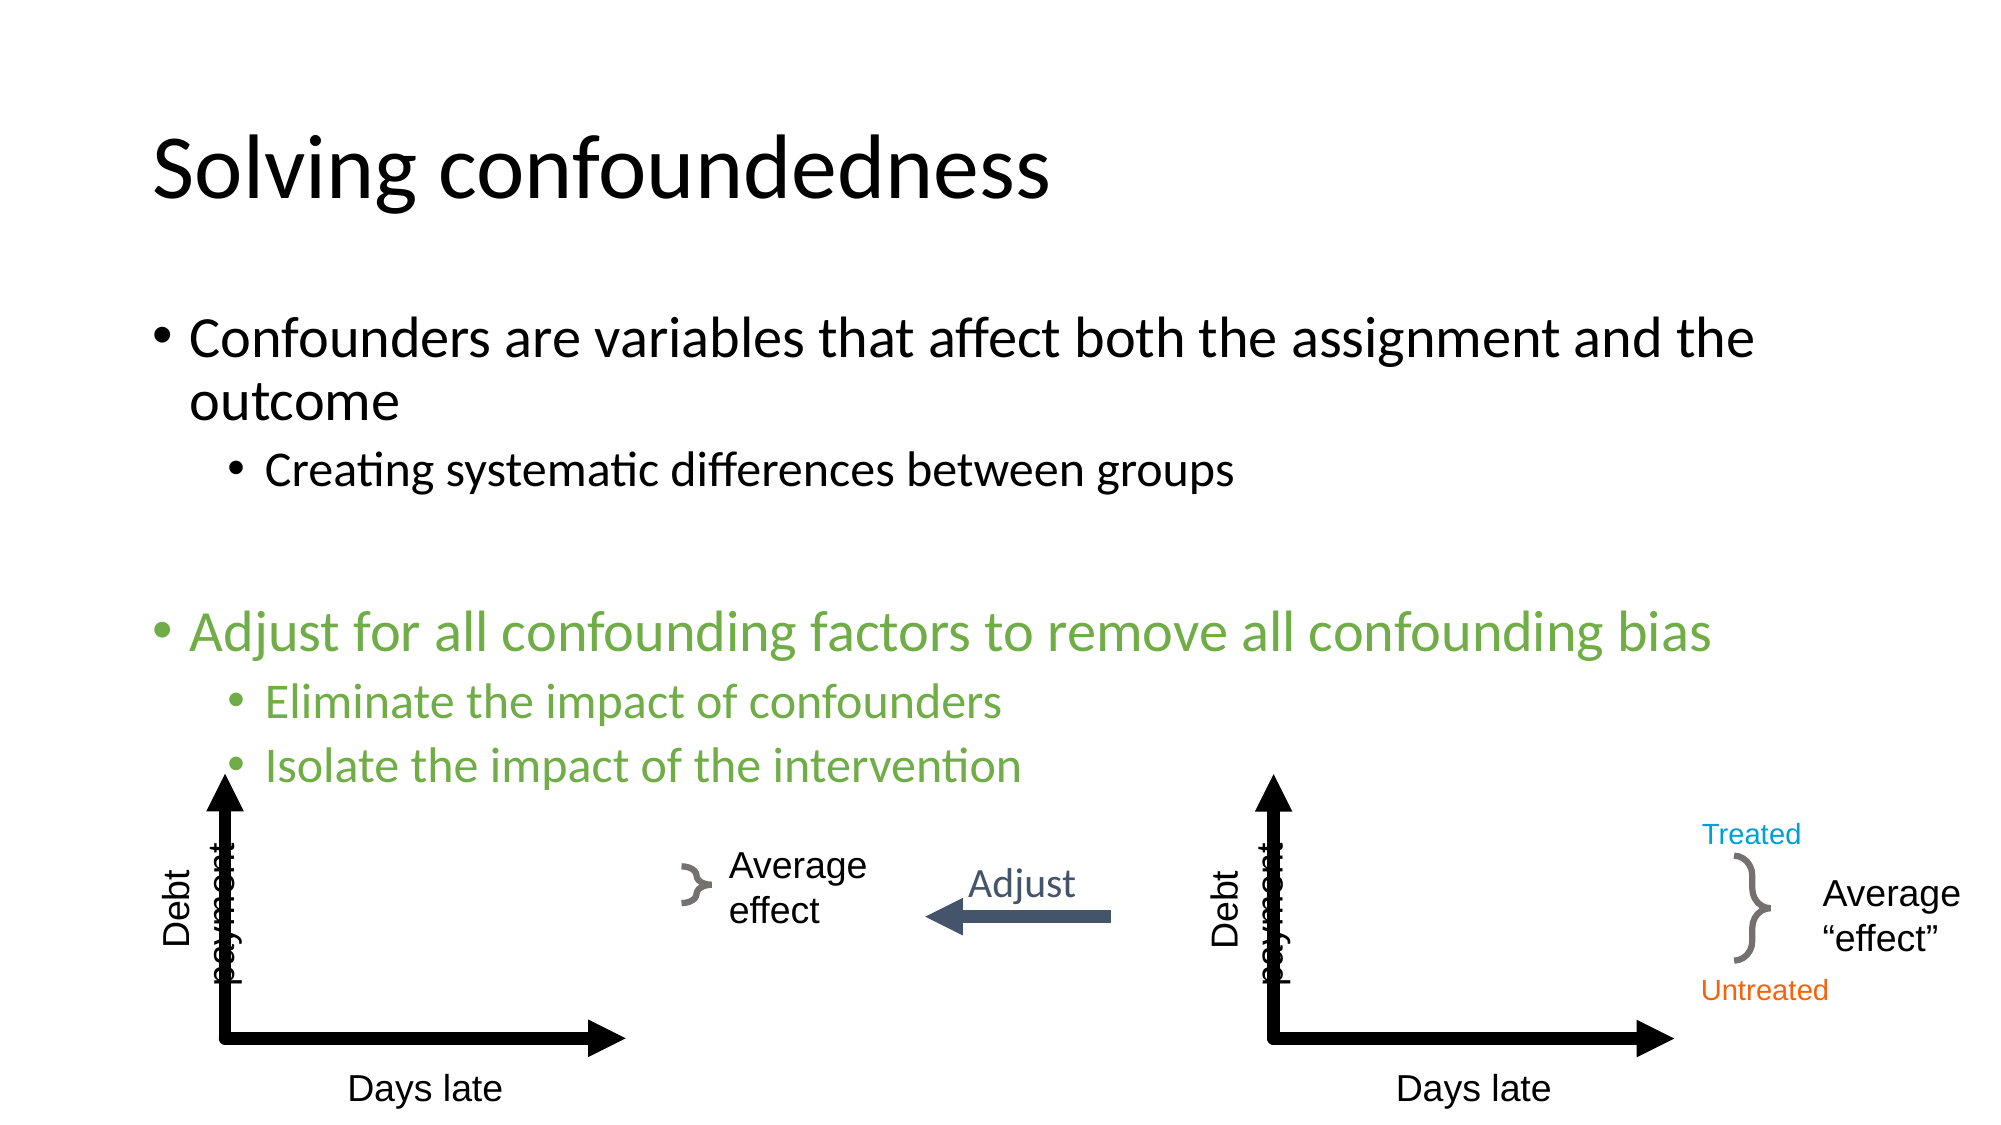

# Solving confoundedness
Confounders are variables that affect both the assignment and the outcome
Creating systematic differences between groups

Adjust for all confounding factors to remove all confounding bias
Eliminate the impact of confounders
Isolate the impact of the intervention
Treated
Average effect
Adjust

Average “effect”

Debt payment
Debt payment
Untreated
Days late
Days late